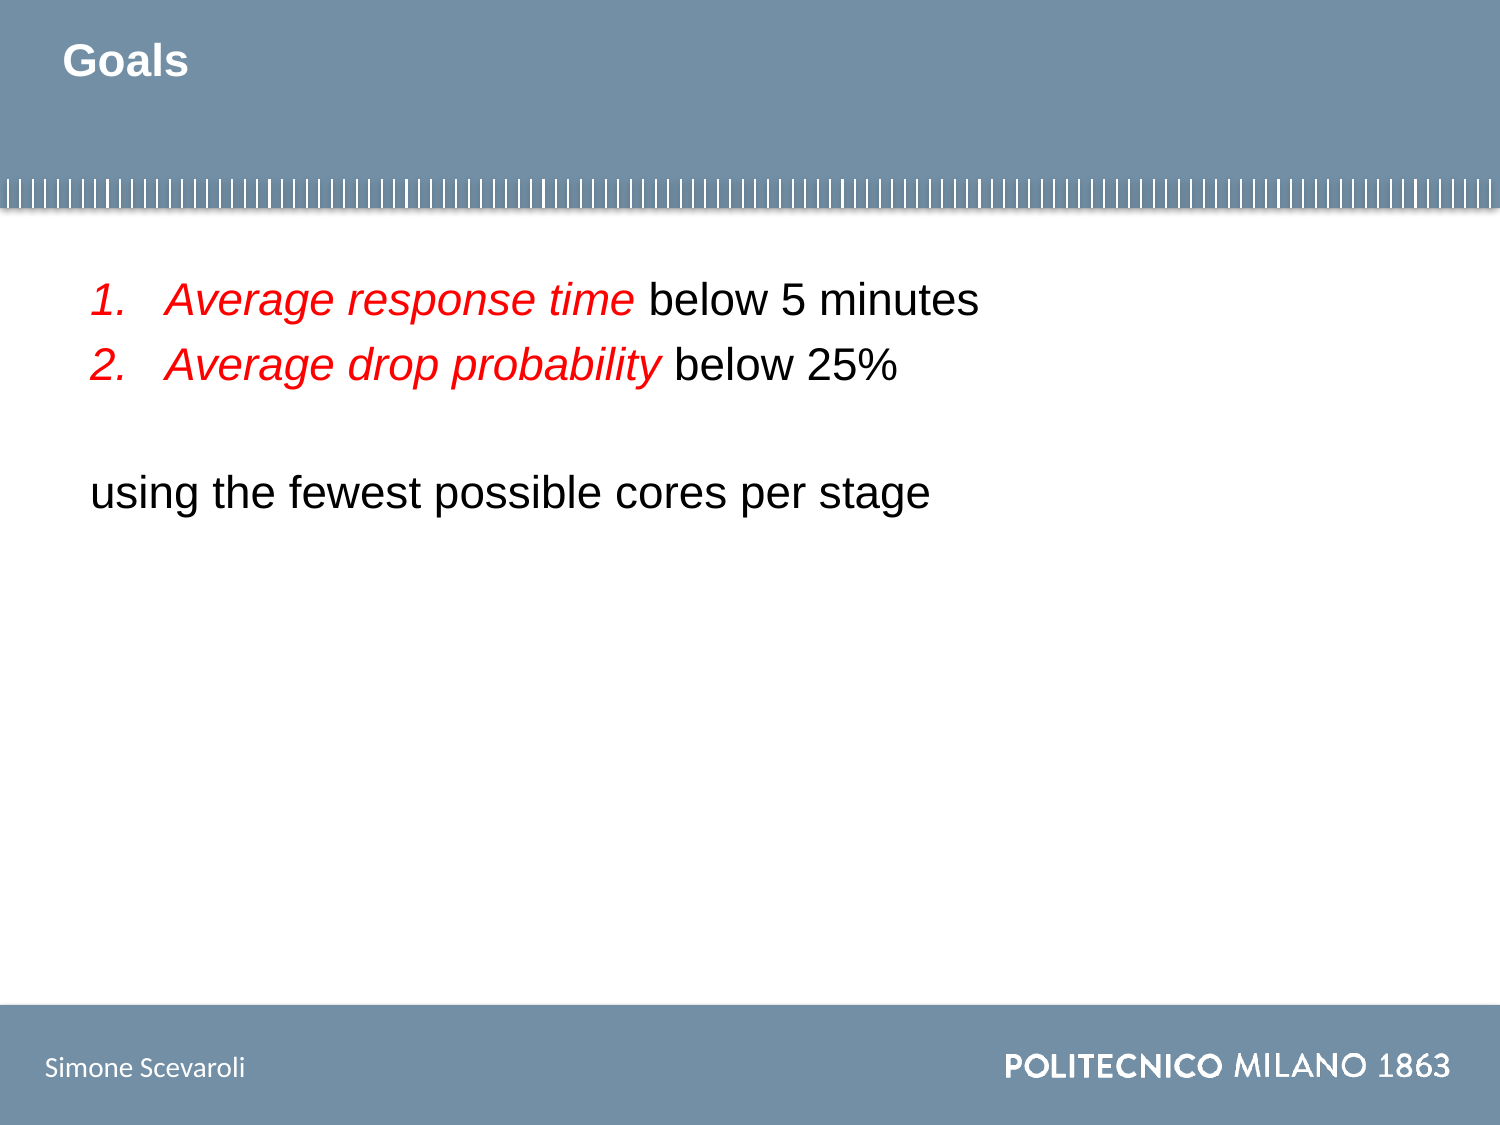

# Goals
Average response time below 5 minutes
Average drop probability below 25%

using the fewest possible cores per stage
Simone Scevaroli